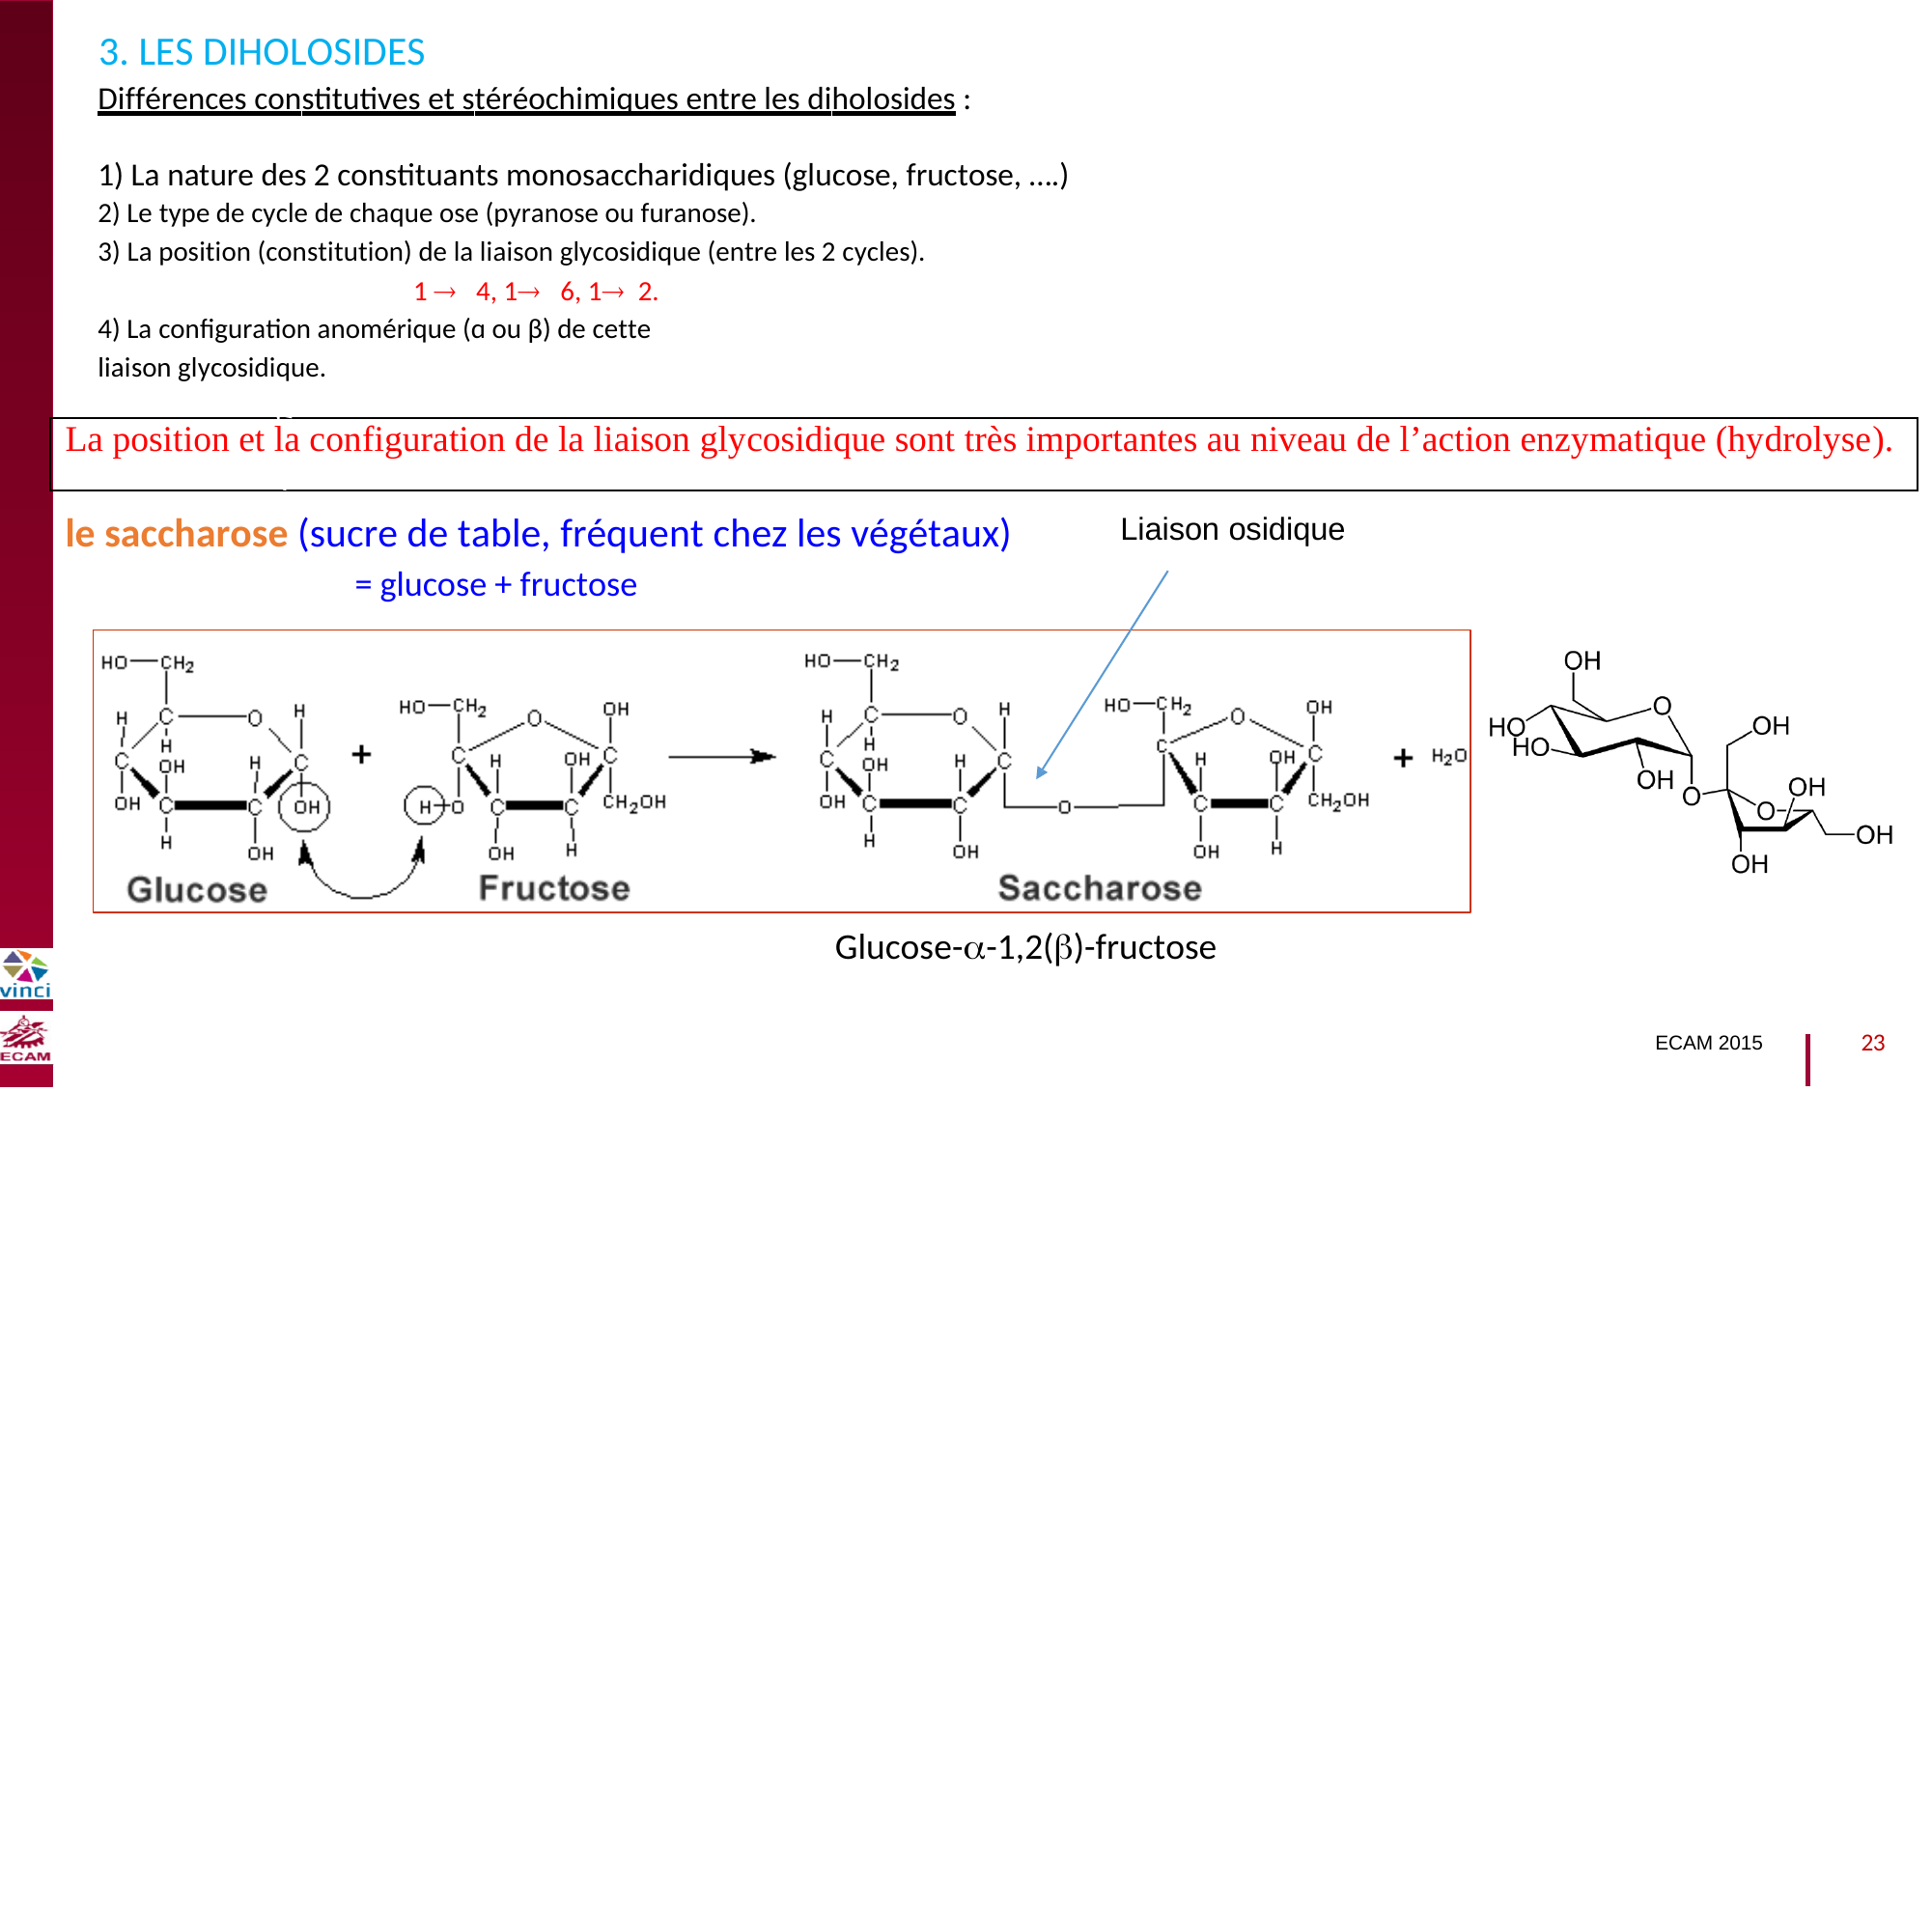

3. LES DIHOLOSIDES
Différences constitutives et stéréochimiques entre les diholosides :
1) La nature des 2 constituants monosaccharidiques (glucose, fructose, ….)
2) Le type de cycle de chaque ose (pyranose ou furanose).
3) La position (constitution) de la liaison glycosidique (entre les 2 cycles).
1 →  4, 1→  6, 1→ 2.
4) La configuration anomérique (ɑ ou β) de cette liaison glycosidique.
B2040-Chimie du vivant et environnement

La position et la configuration de la liaison glycosidique sont très importantes au niveau de l’action enzymatique (hydrolyse).

le saccharose (sucre de table, fréquent chez les végétaux)           Liaison osidique
= glucose + fructose
Glucose-α-1,2(β)-fructose
ECAM 2015                 23